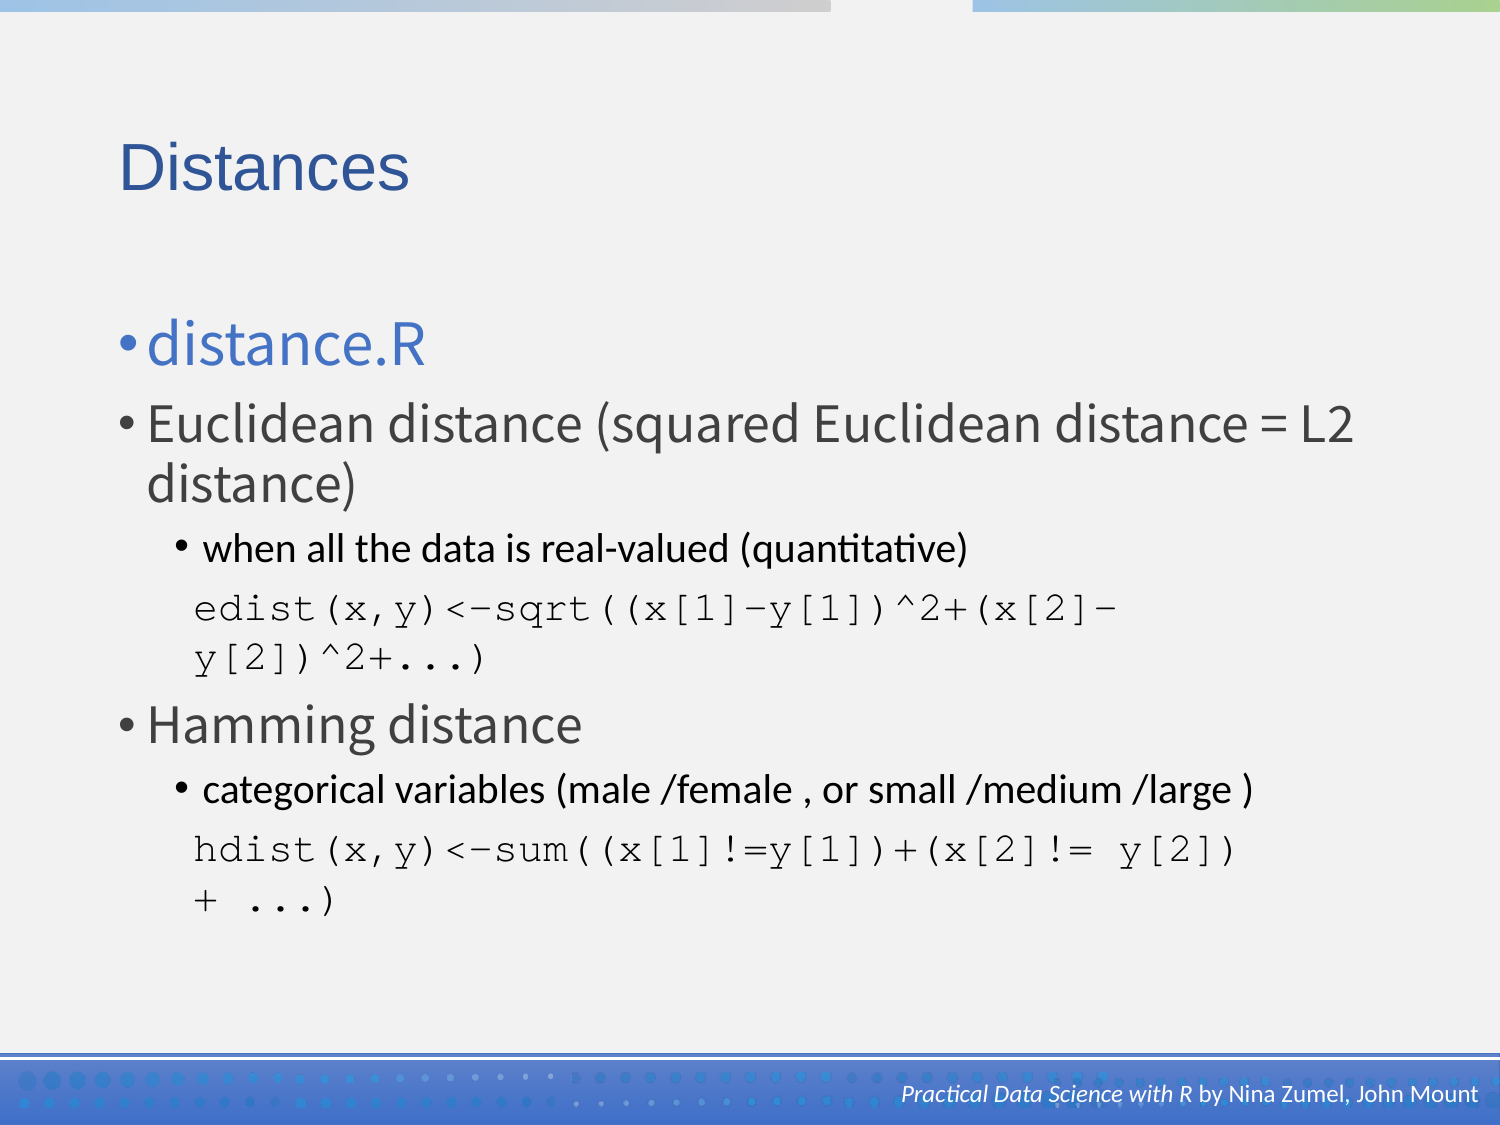

# Distances
distance.R
Euclidean distance (squared Euclidean distance = L2 distance)
when all the data is real-valued (quantitative)
edist(x,y)<-sqrt((x[1]-y[1])^2+(x[2]-y[2])^2+...)
Hamming distance
categorical variables (male /female , or small /medium /large )
hdist(x,y)<-sum((x[1]!=y[1])+(x[2]!= y[2])+ ...)
Practical Data Science with R by Nina Zumel, John Mount